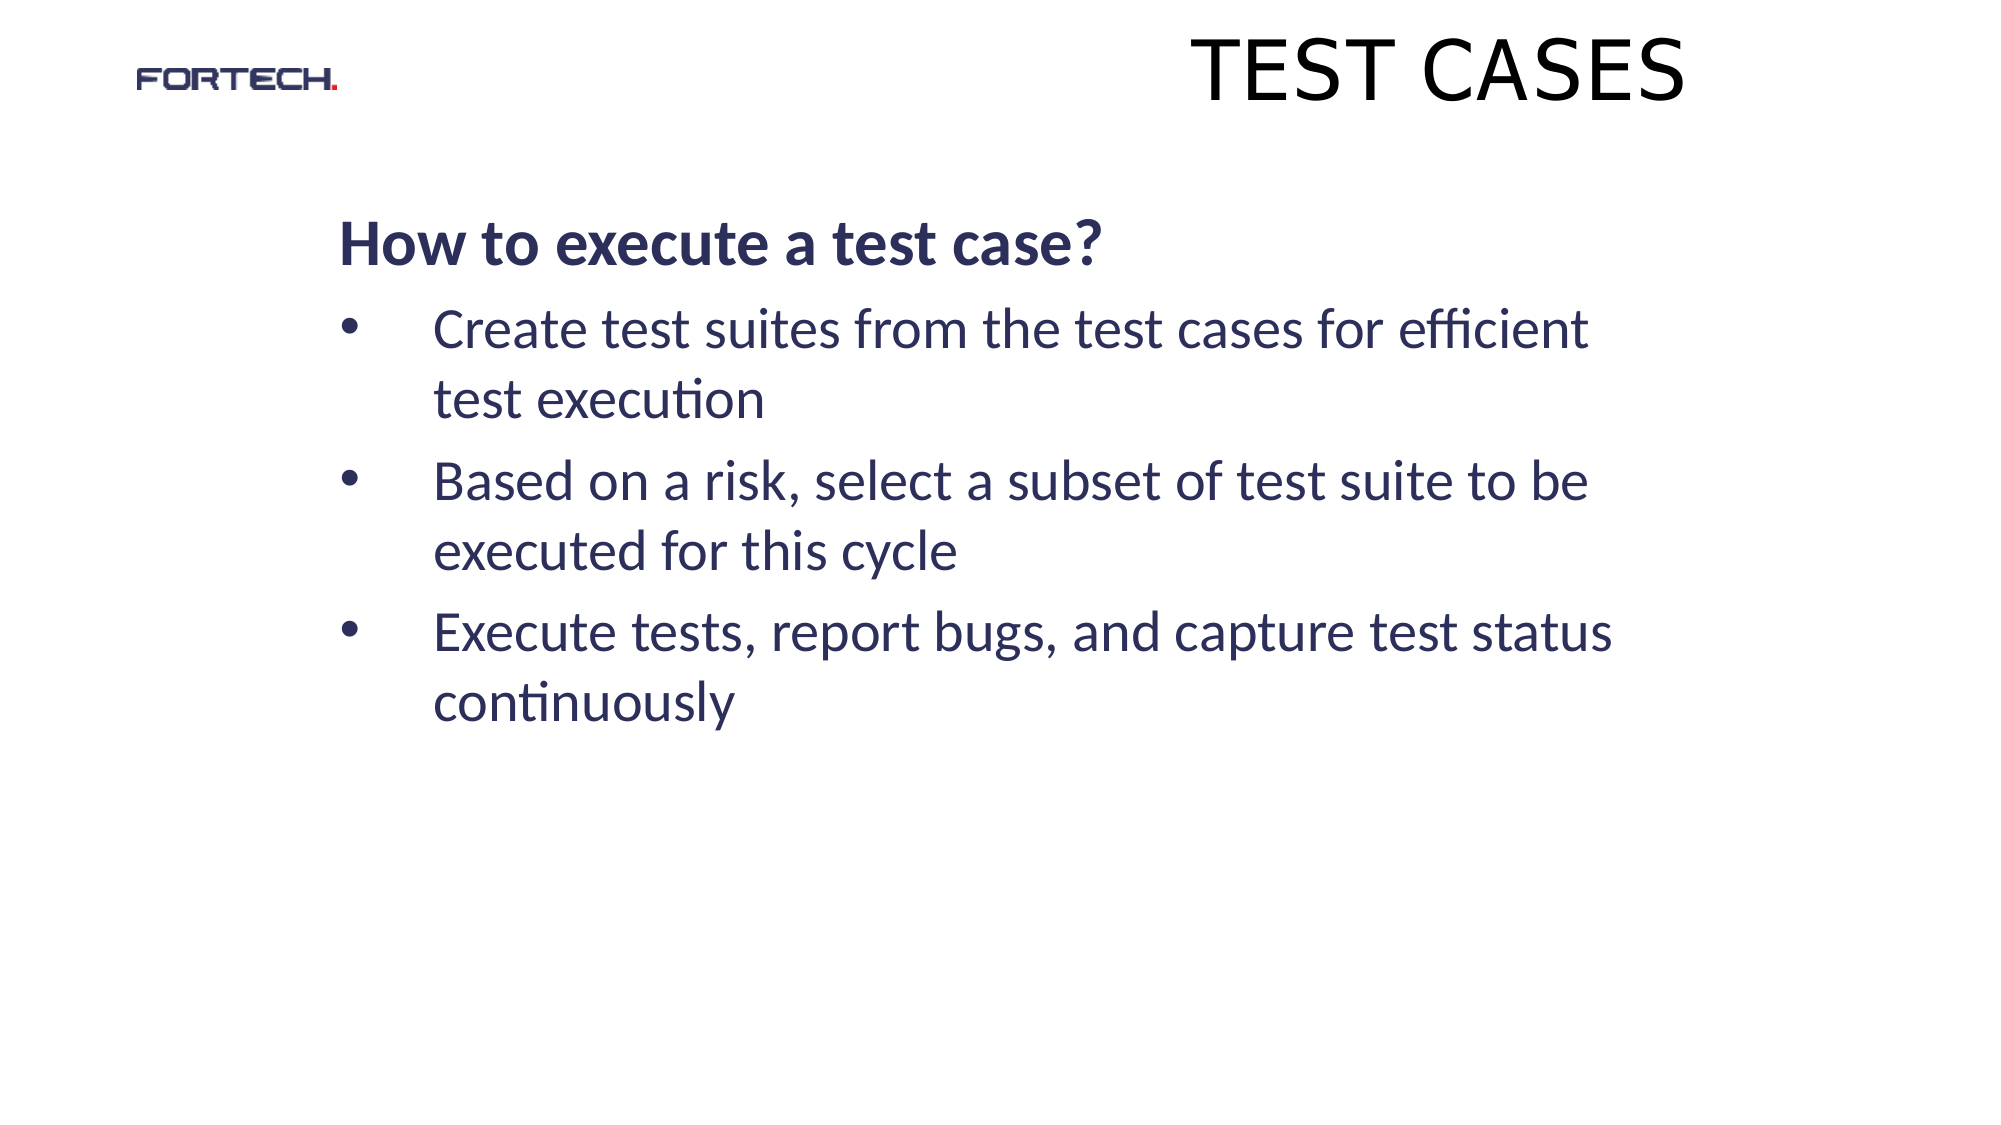

# Test cases
How to execute a test case?
Create test suites from the test cases for efficient test execution
Based on a risk, select a subset of test suite to be executed for this cycle
Execute tests, report bugs, and capture test status continuously